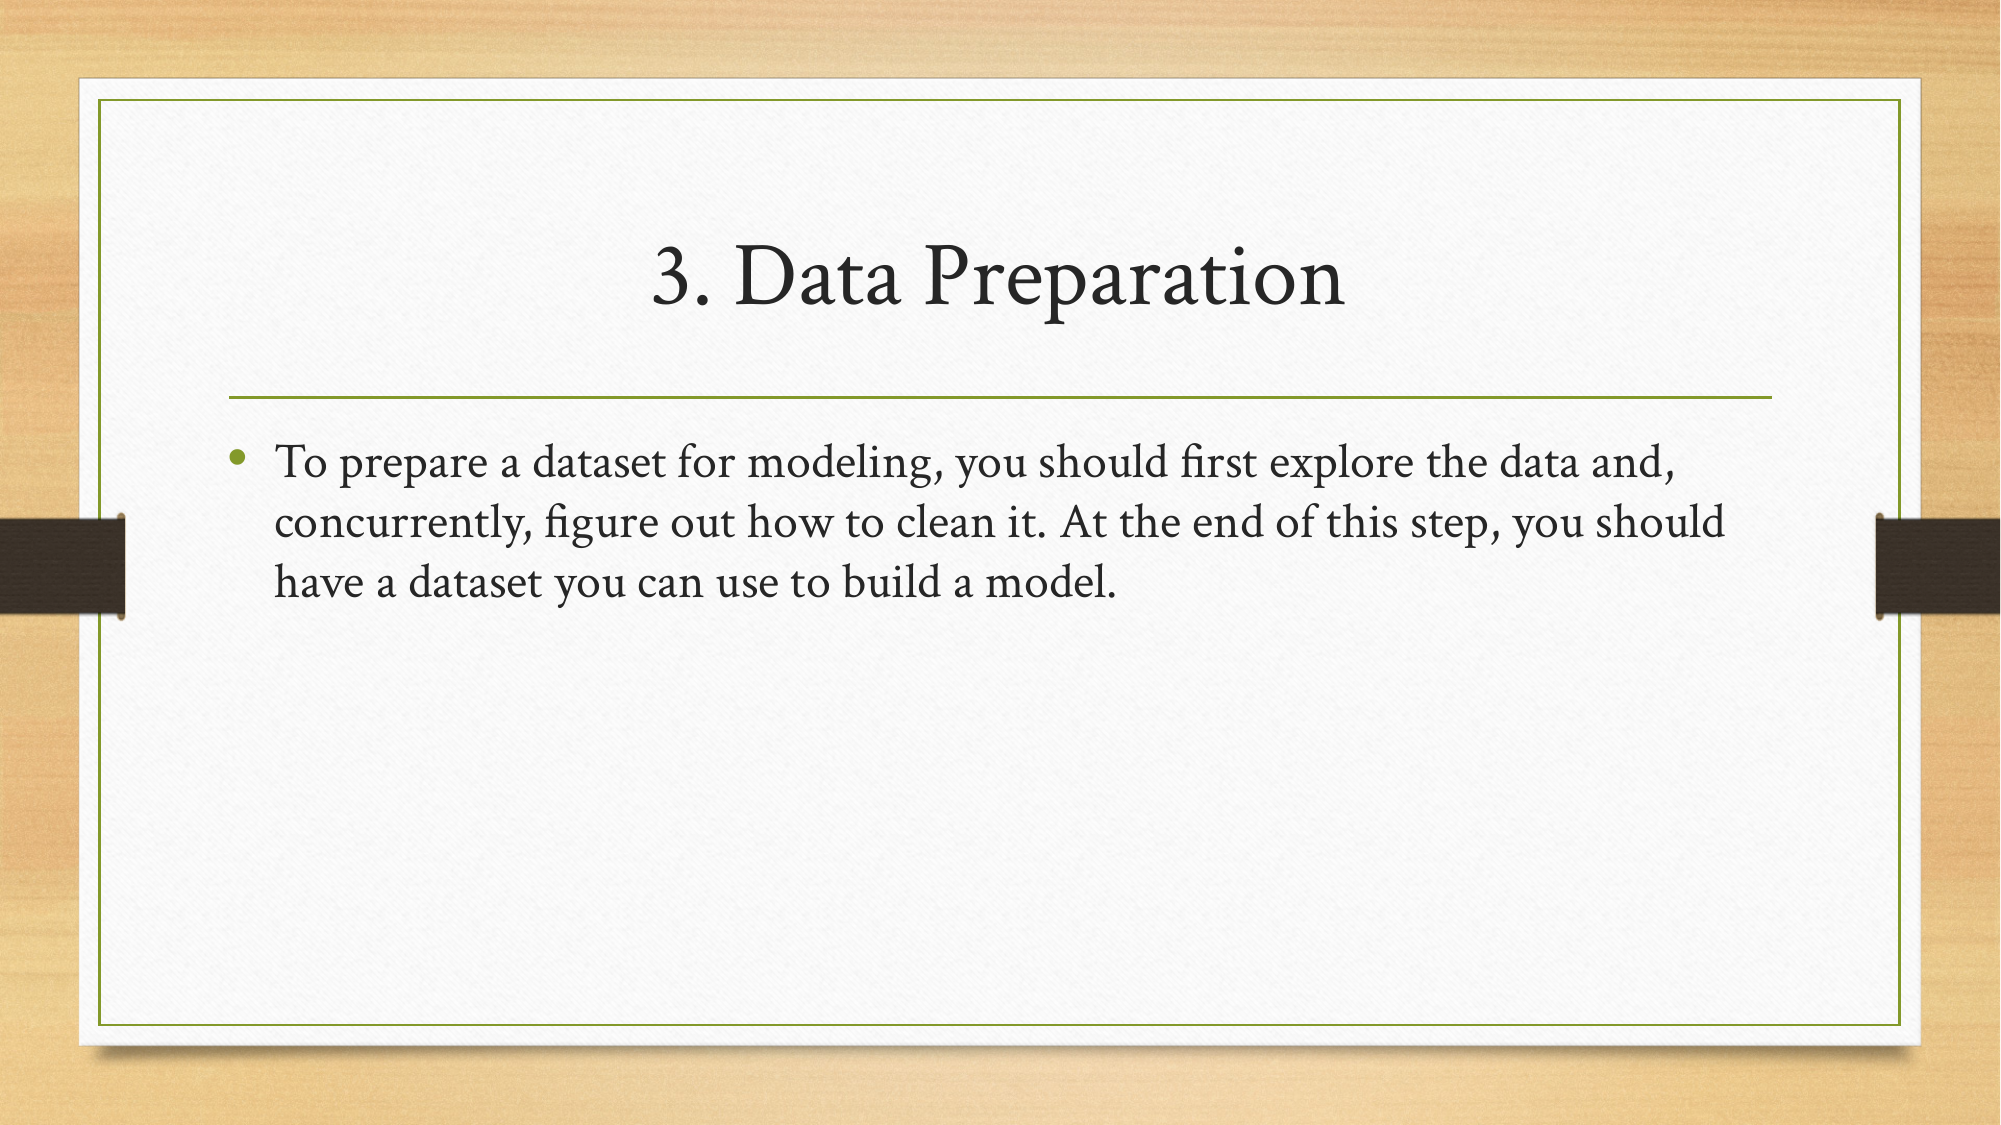

# 3. Data Preparation
To prepare a dataset for modeling, you should first explore the data and, concurrently, figure out how to clean it. At the end of this step, you should have a dataset you can use to build a model.